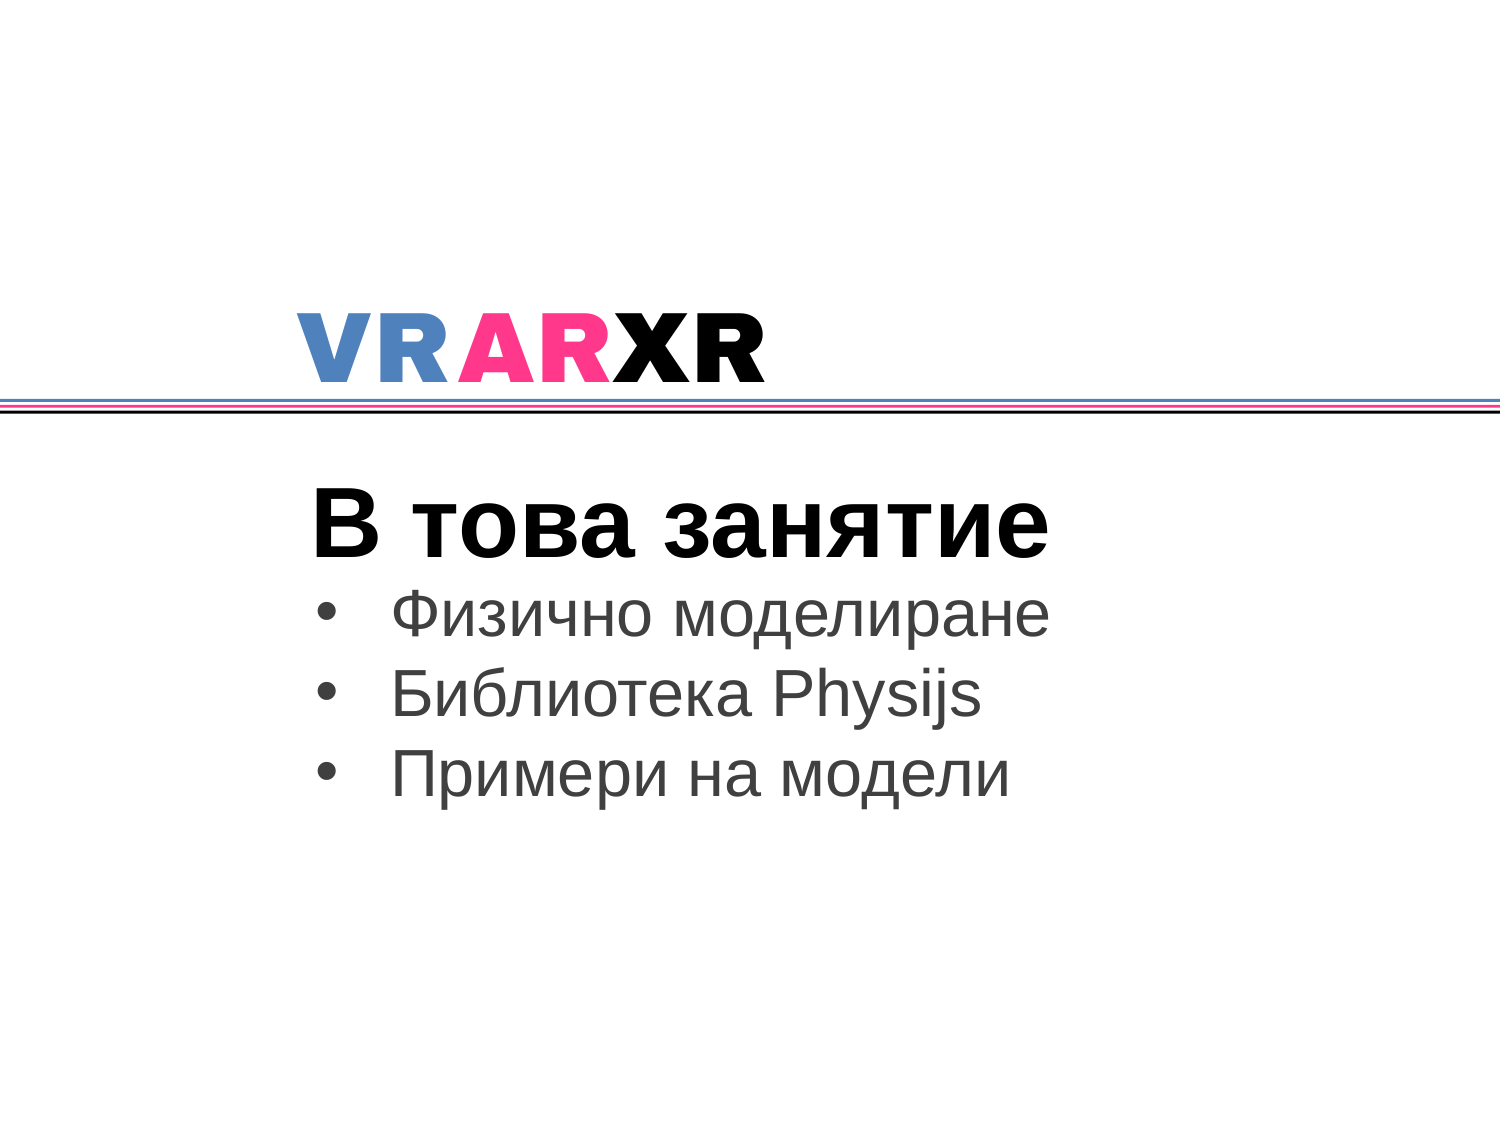

В това занятие
Физично моделиране
Библиотека Physijs
Примери на модели